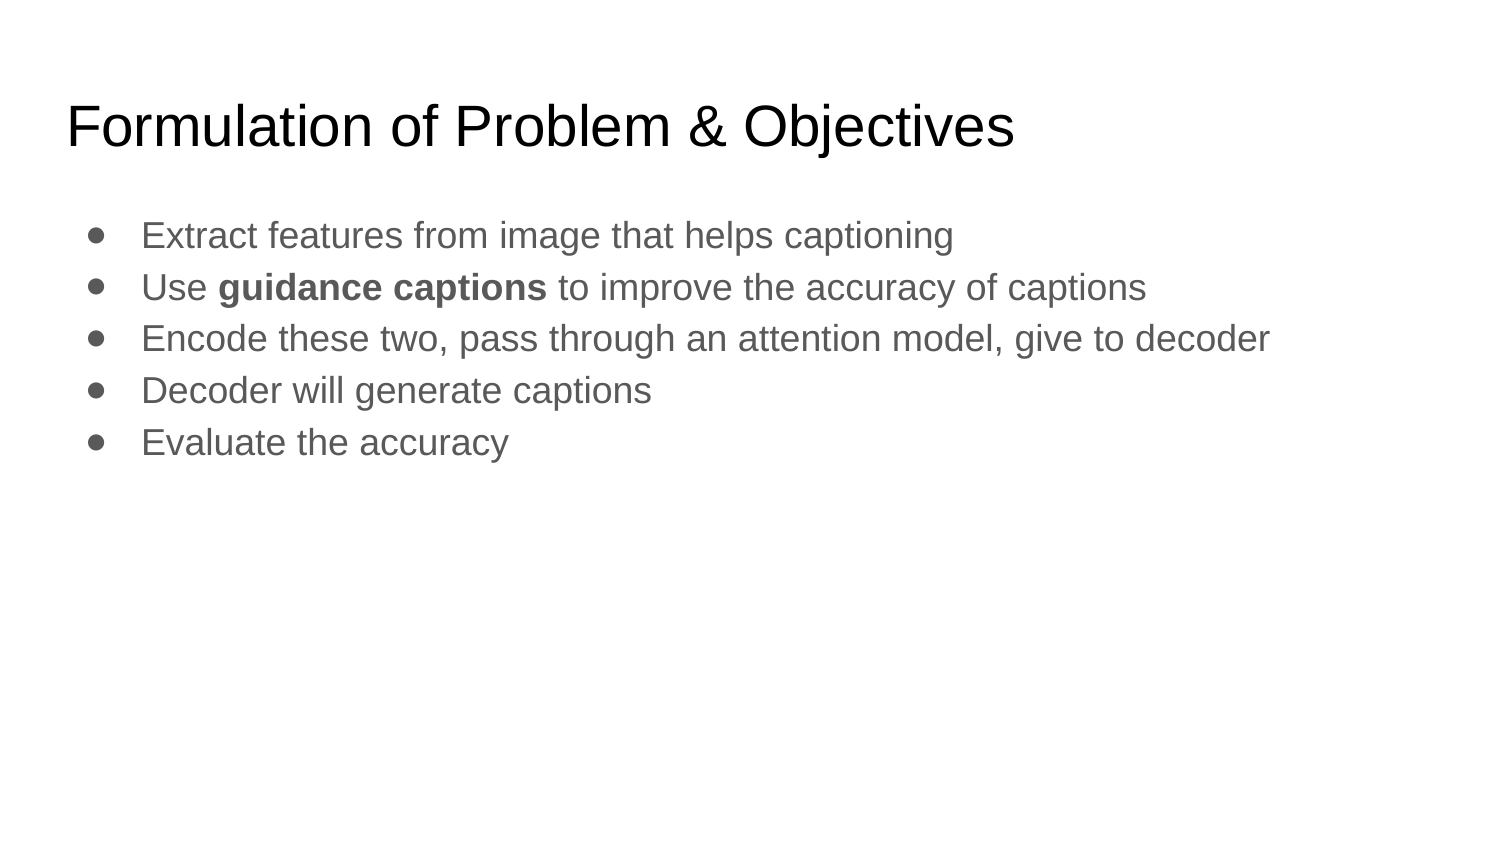

# Formulation of Problem & Objectives
Extract features from image that helps captioning
Use guidance captions to improve the accuracy of captions
Encode these two, pass through an attention model, give to decoder
Decoder will generate captions
Evaluate the accuracy